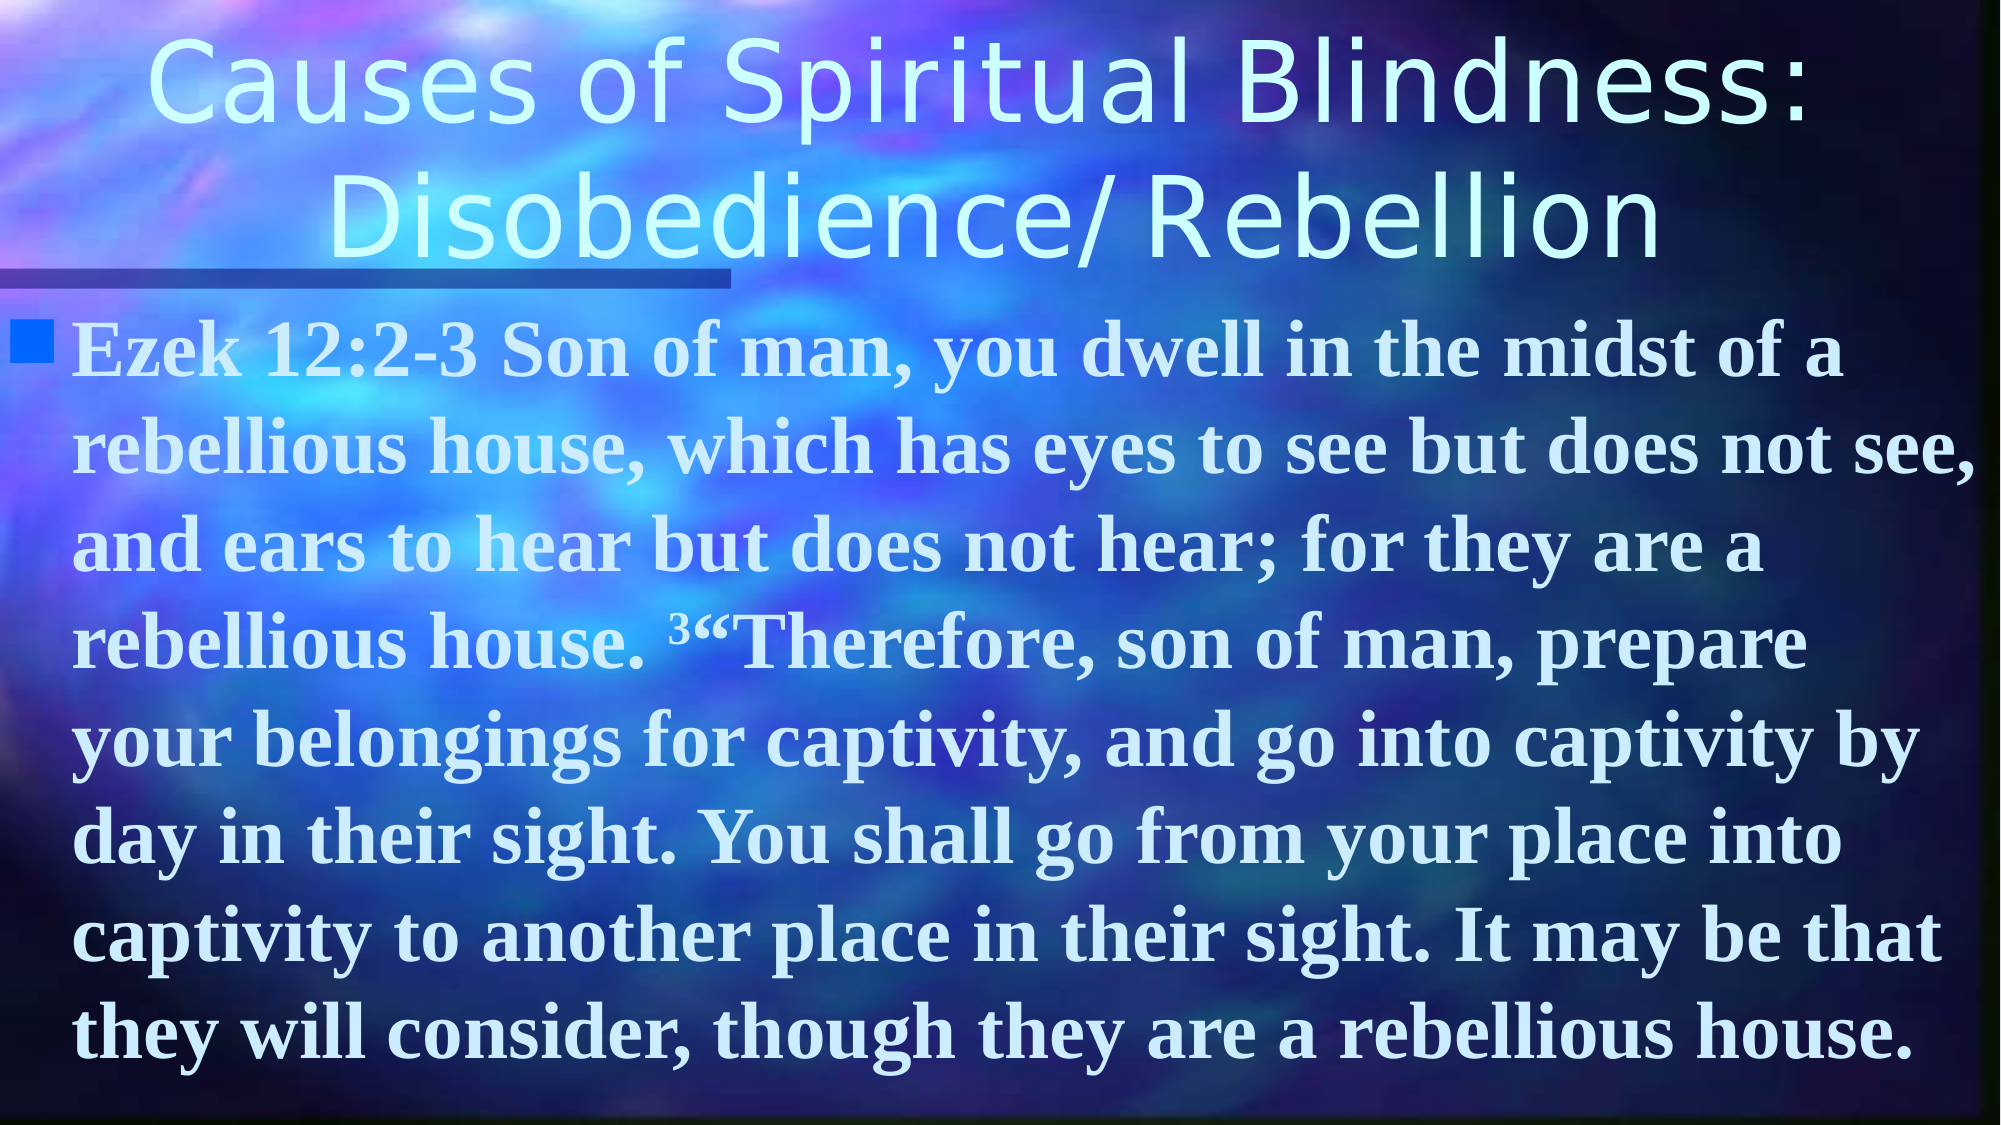

# Causes of Spiritual Blindness: Disobedience/Rebellion
Ezek 12:2-3 Son of man, you dwell in the midst of a rebellious house, which has eyes to see but does not see, and ears to hear but does not hear; for they are a rebellious house. 3“Therefore, son of man, prepare your belongings for captivity, and go into captivity by day in their sight. You shall go from your place into captivity to another place in their sight. It may be that they will consider, though they are a rebellious house.